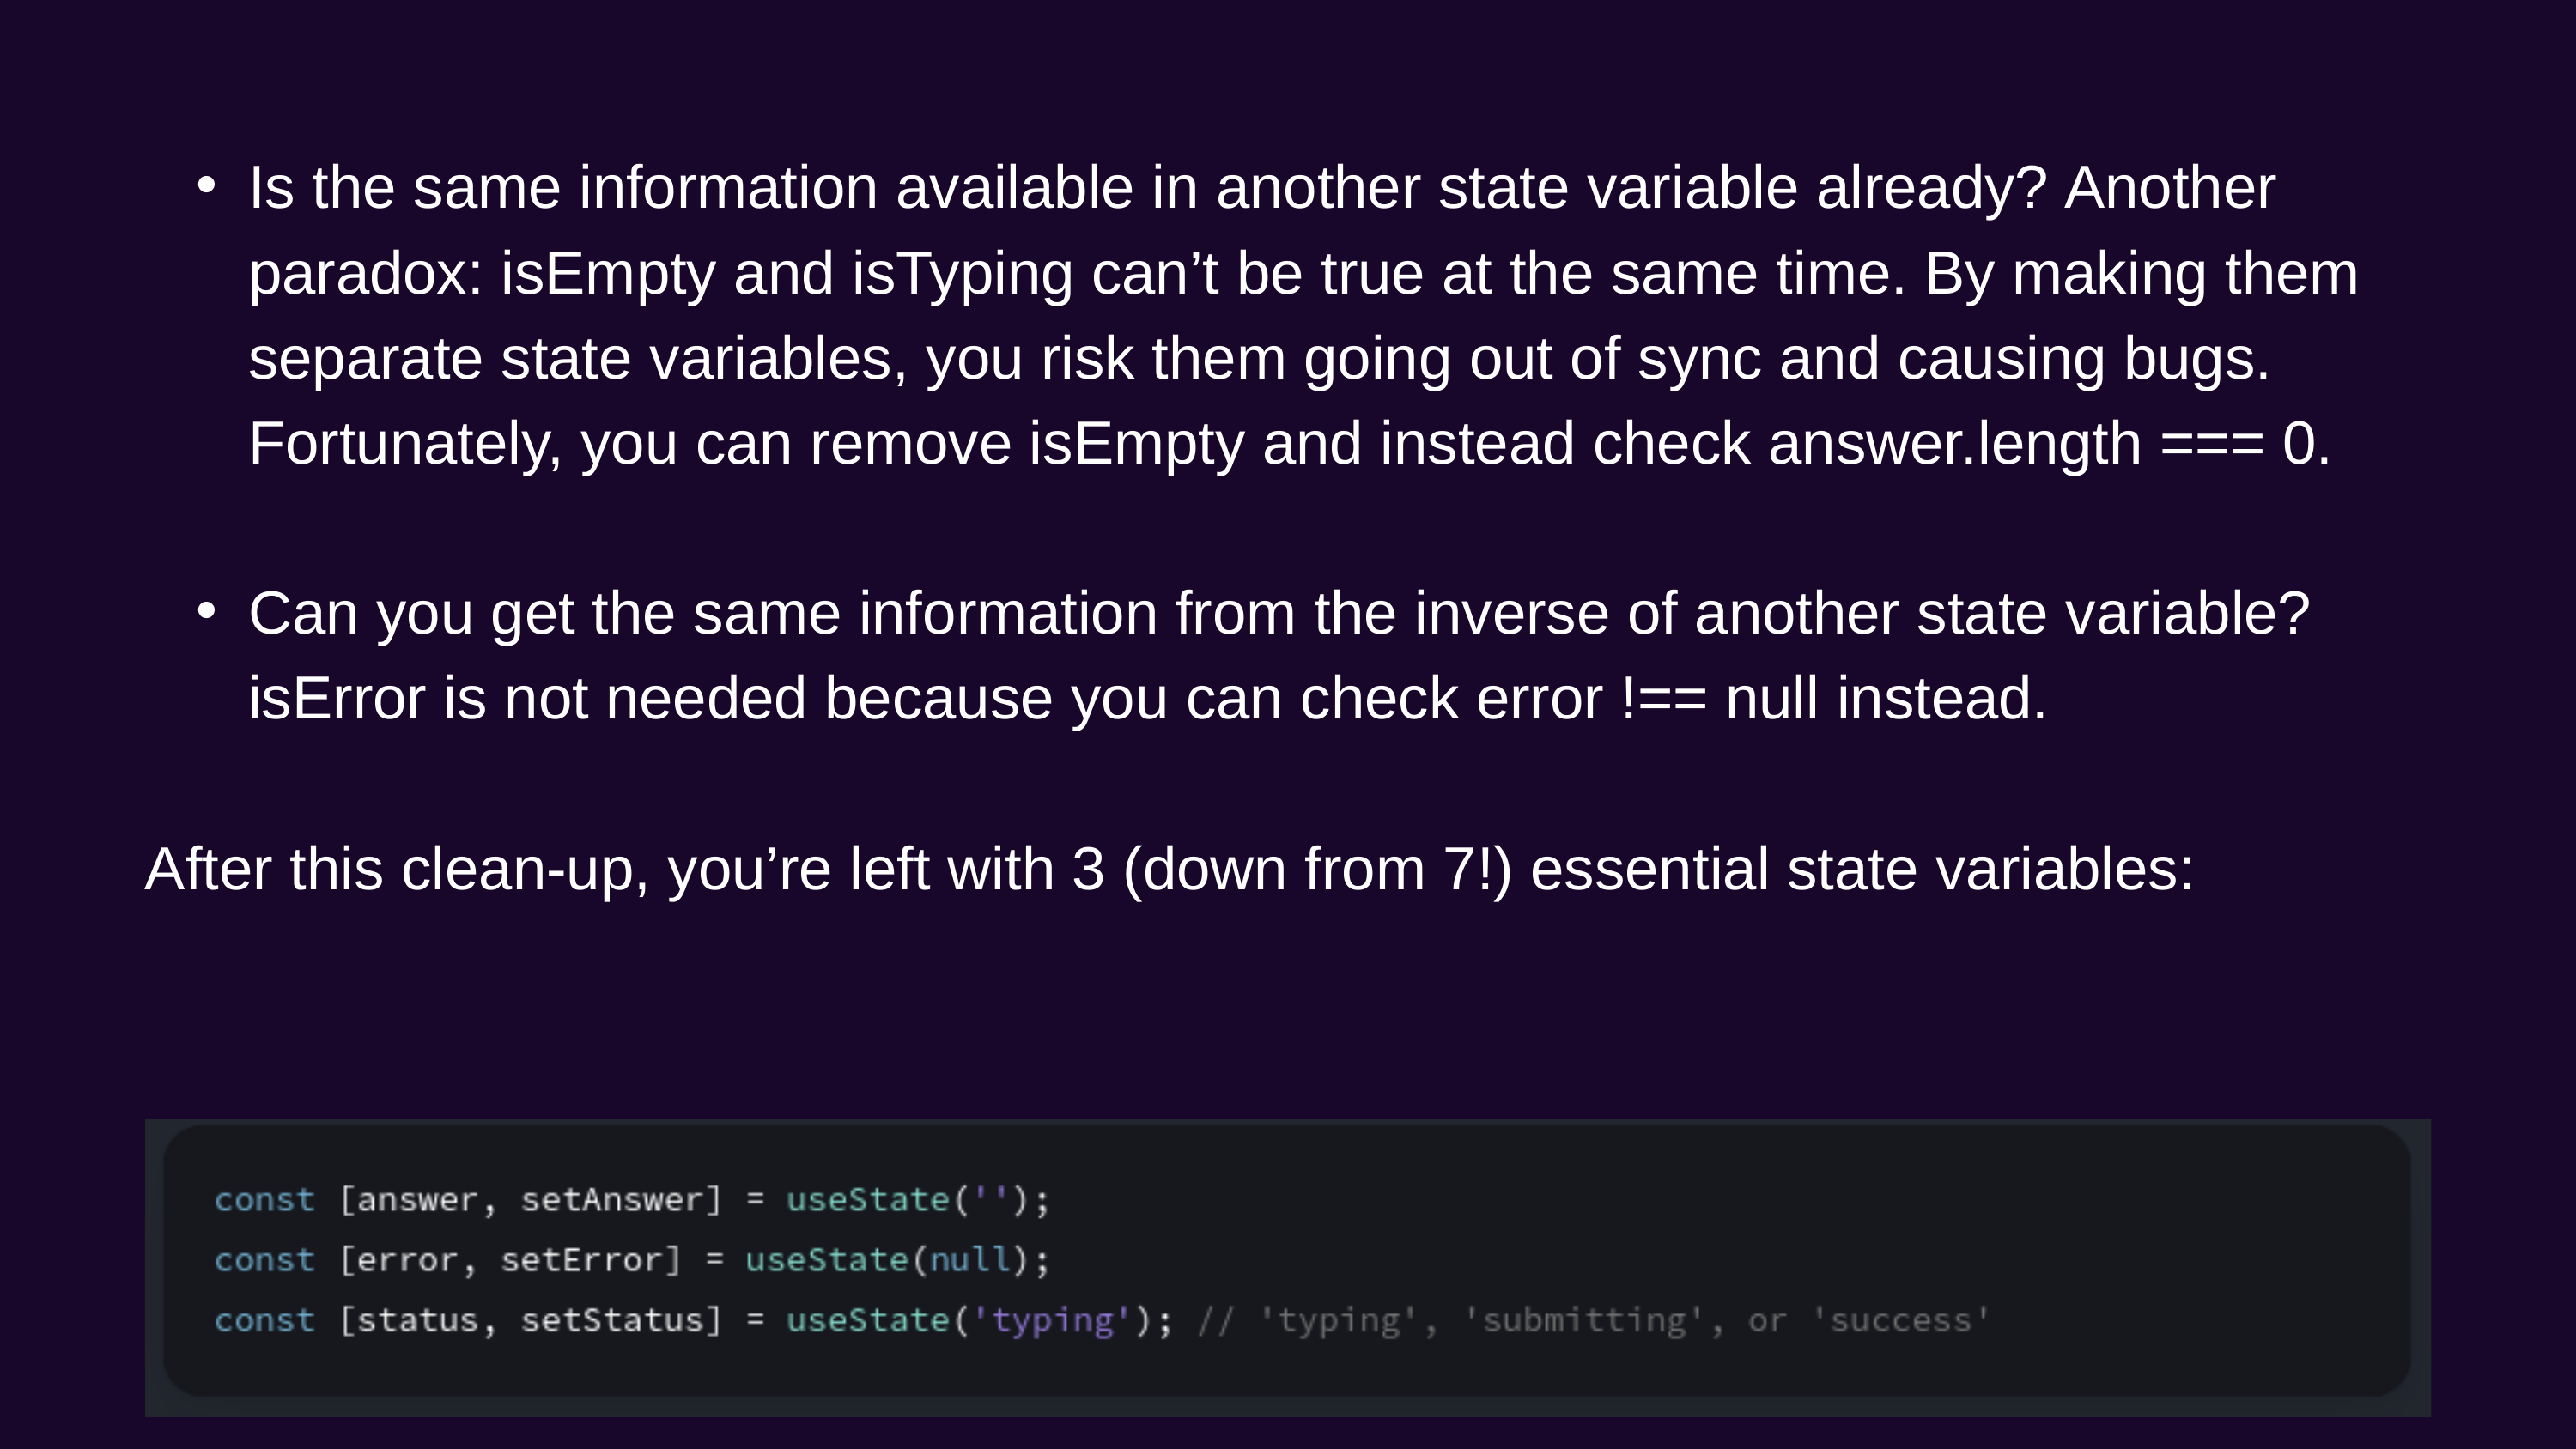

Is the same information available in another state variable already? Another paradox: isEmpty and isTyping can’t be true at the same time. By making them separate state variables, you risk them going out of sync and causing bugs. Fortunately, you can remove isEmpty and instead check answer.length === 0.

Can you get the same information from the inverse of another state variable? isError is not needed because you can check error !== null instead.

After this clean-up, you’re left with 3 (down from 7!) essential state variables: